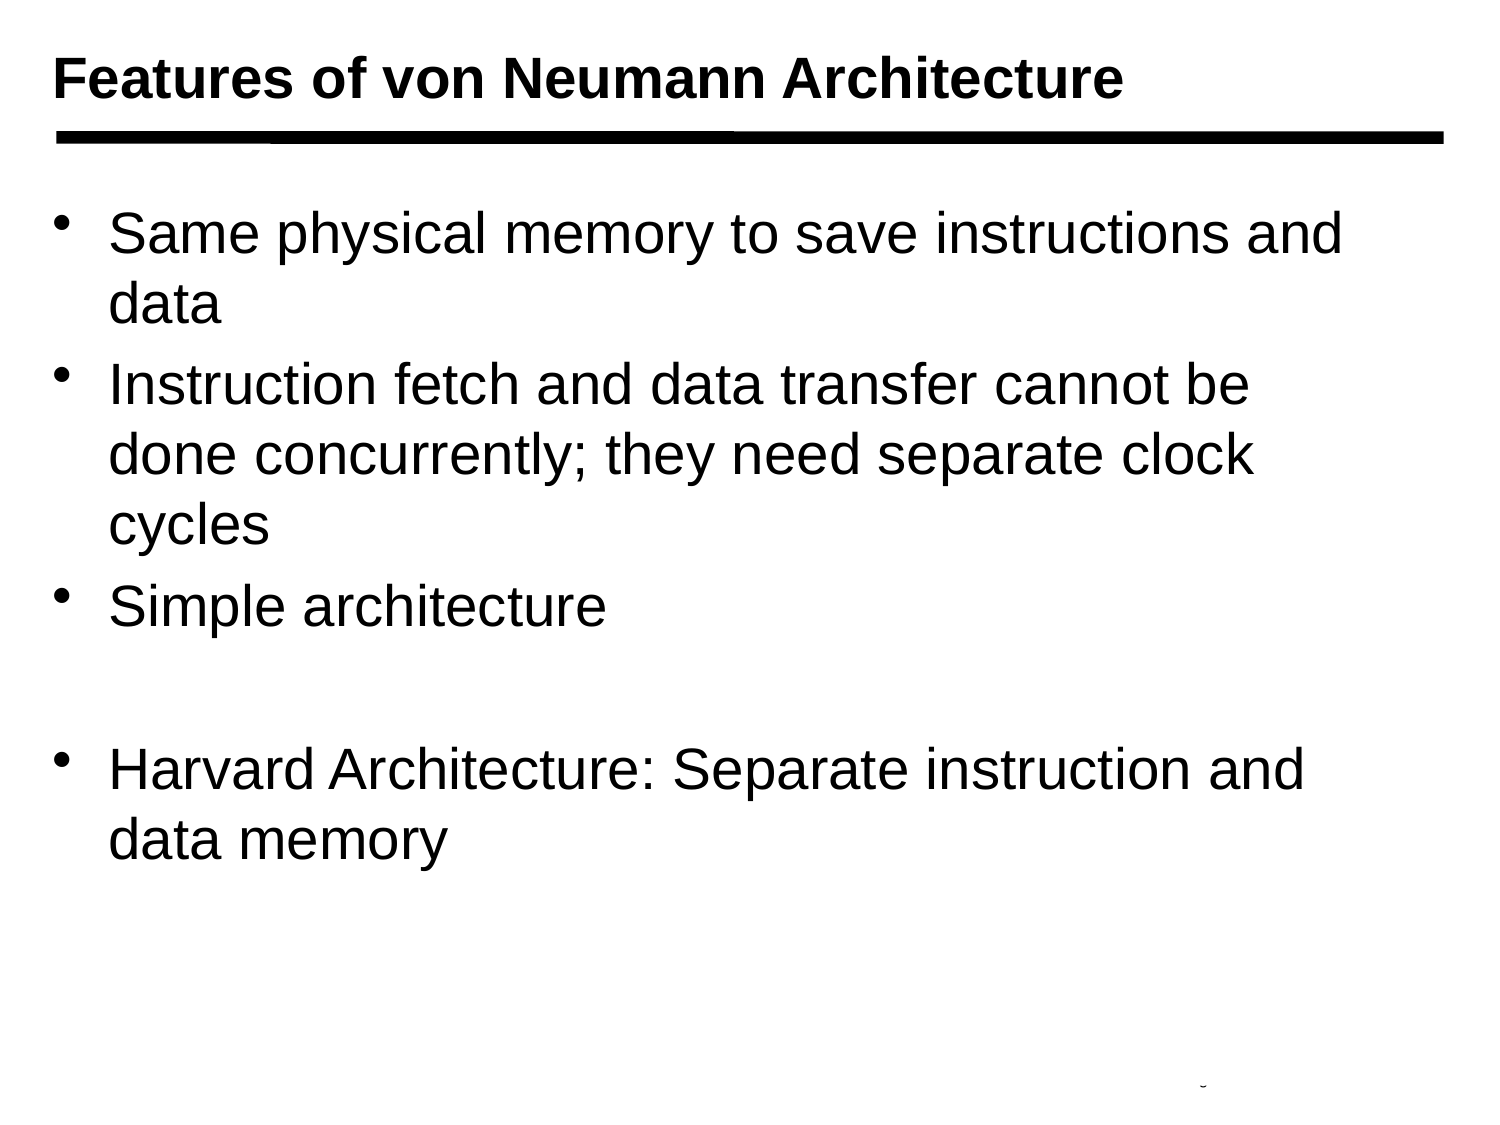

# Features of von Neumann Architecture
Same physical memory to save instructions and data
Instruction fetch and data transfer cannot be done concurrently; they need separate clock cycles
Simple architecture

Harvard Architecture: Separate instruction and data memory